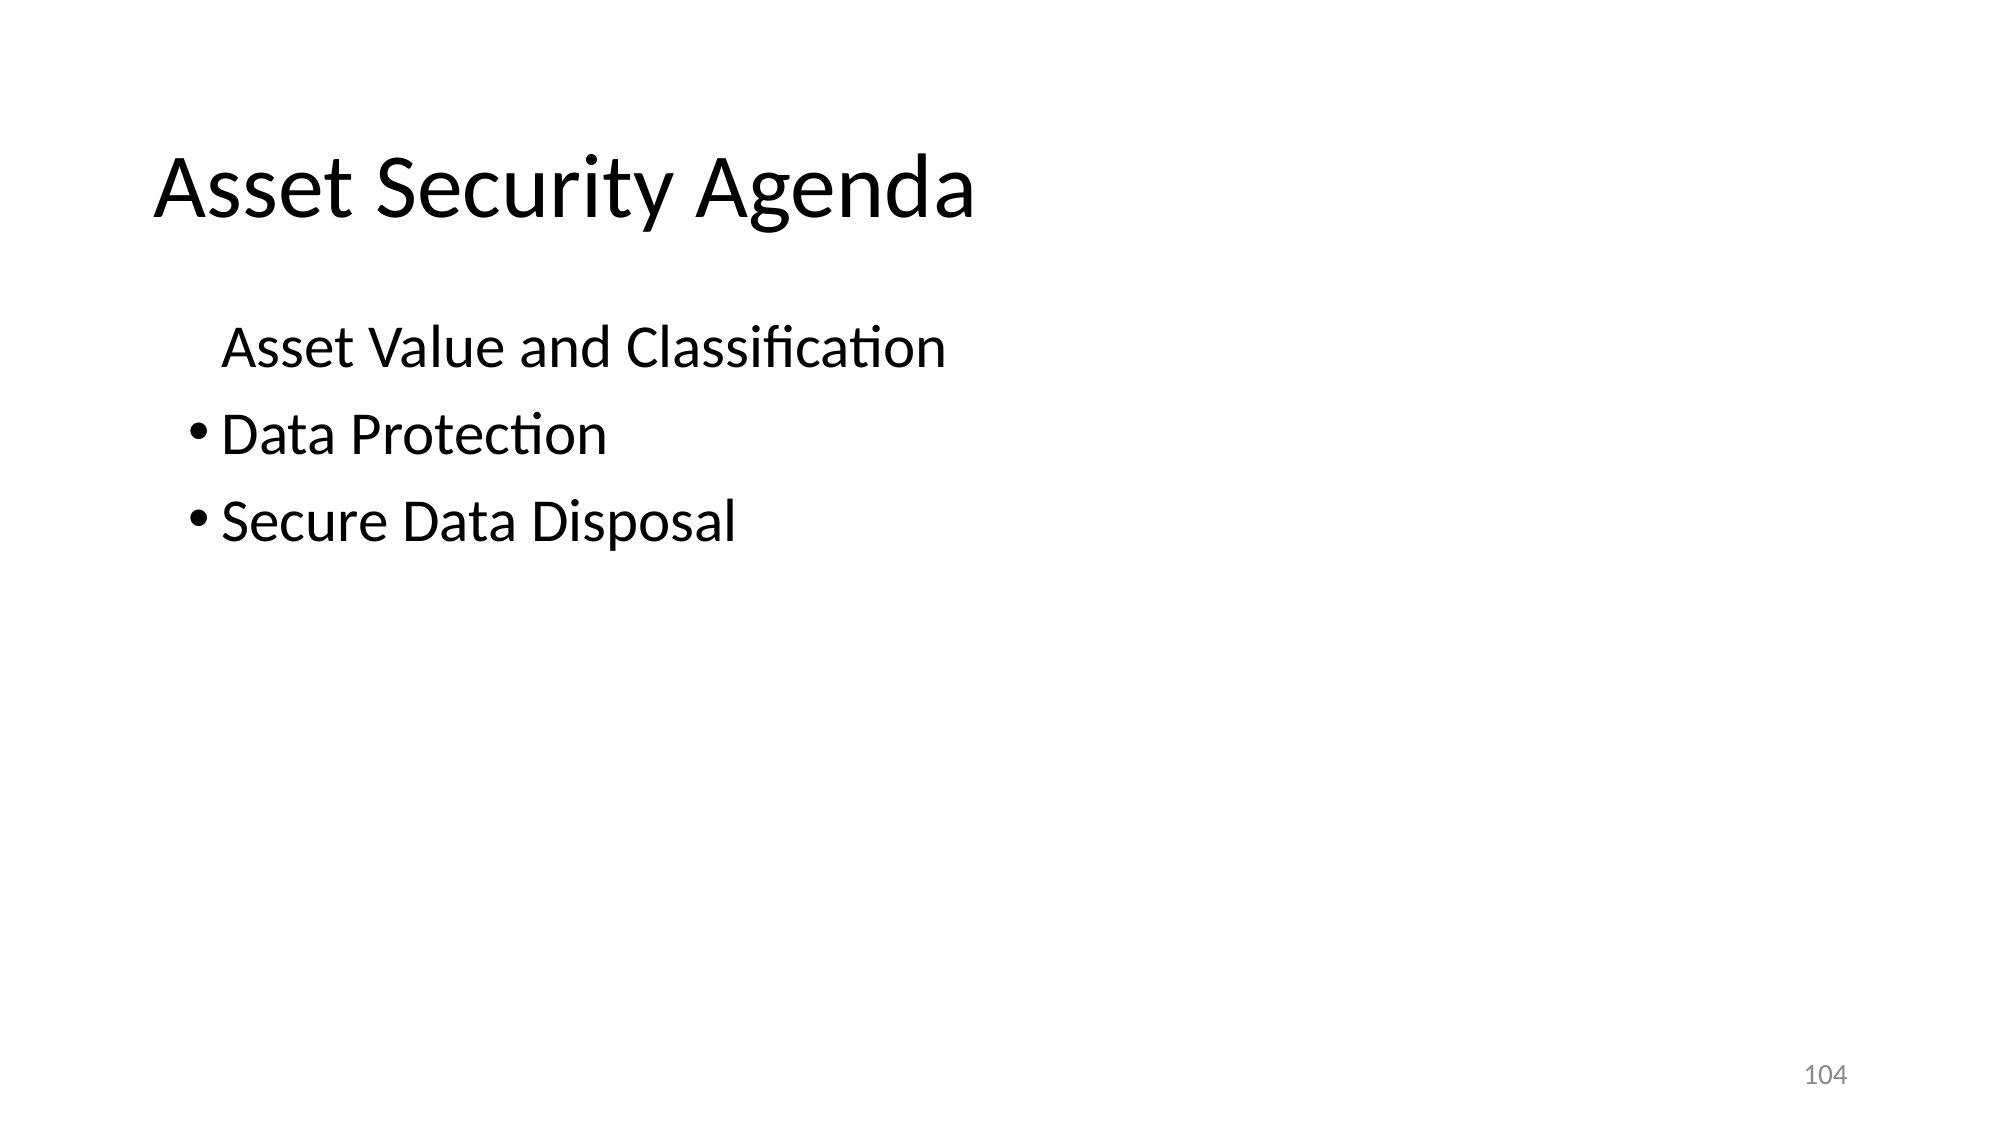

# Asset Security Agenda
Asset Value and Classification
Data Protection
Secure Data Disposal

104